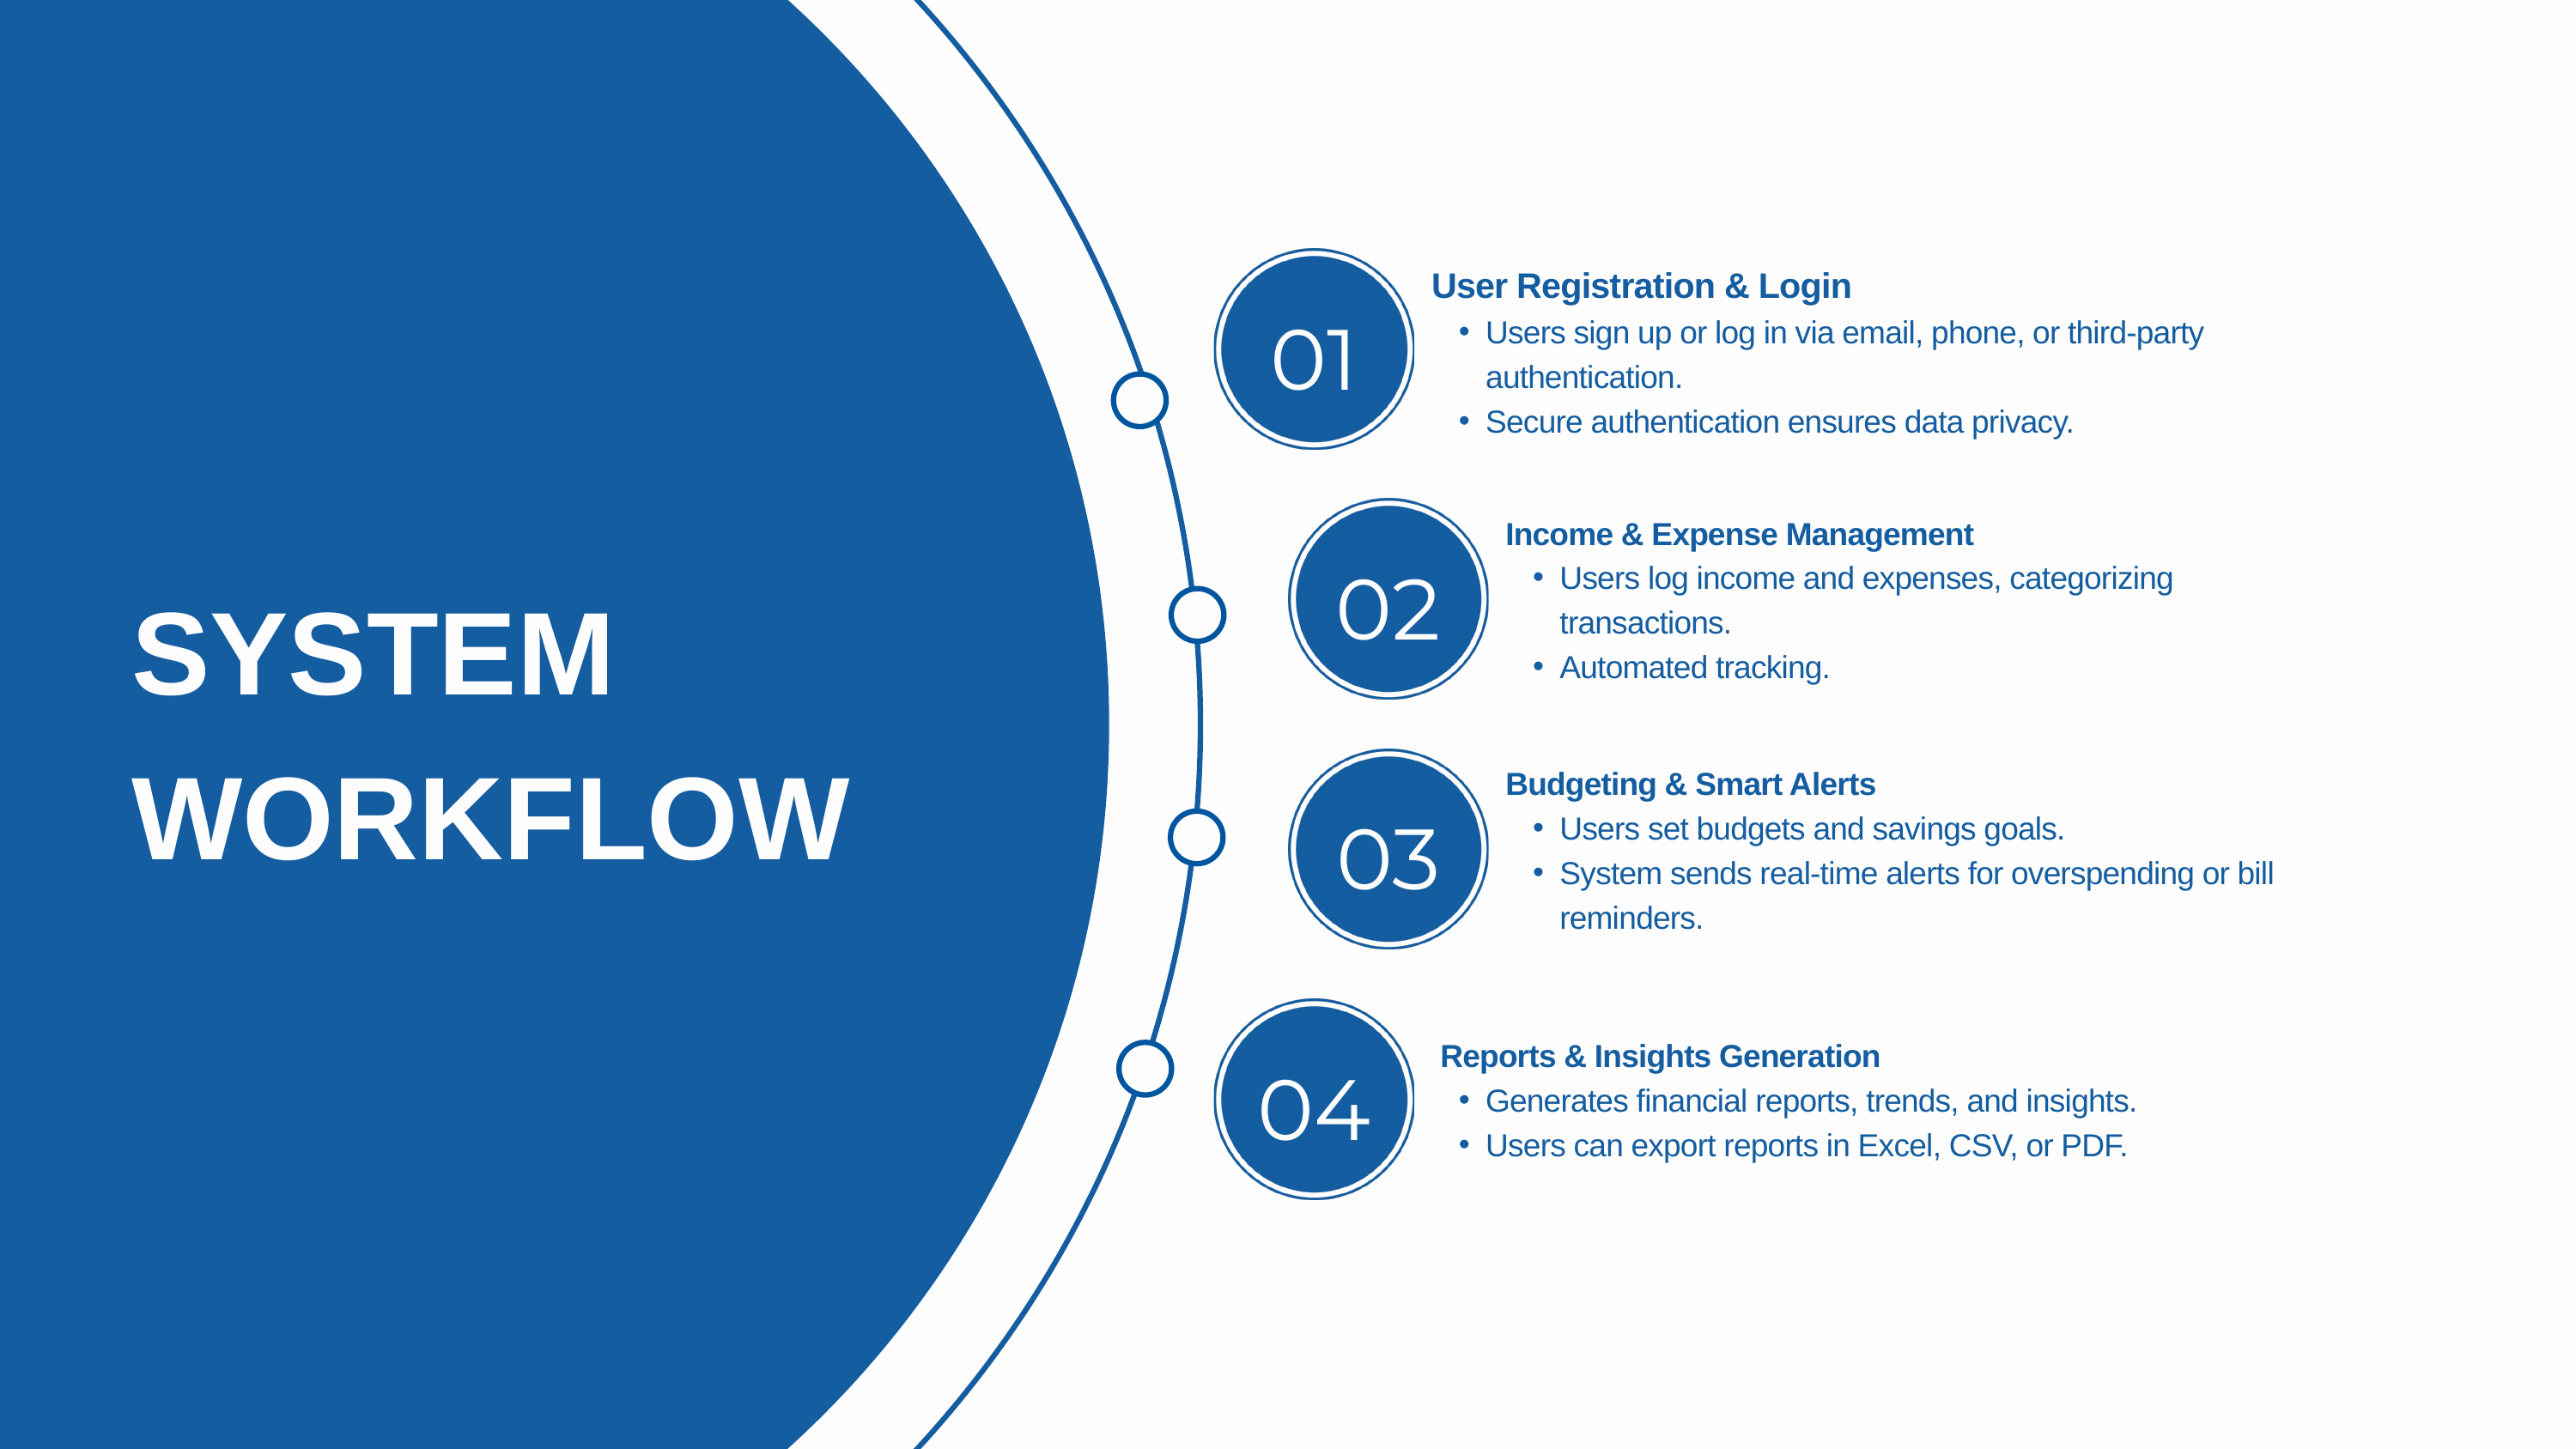

User Registration & Login
Users sign up or log in via email, phone, or third-party authentication.
Secure authentication ensures data privacy.
01

Income & Expense Management
Users log income and expenses, categorizing transactions.
Automated tracking.
02
SYSTEM WORKFLOW

Budgeting & Smart Alerts
Users set budgets and savings goals.
System sends real-time alerts for overspending or bill reminders.
03

 Reports & Insights Generation
Generates financial reports, trends, and insights.
Users can export reports in Excel, CSV, or PDF.
04